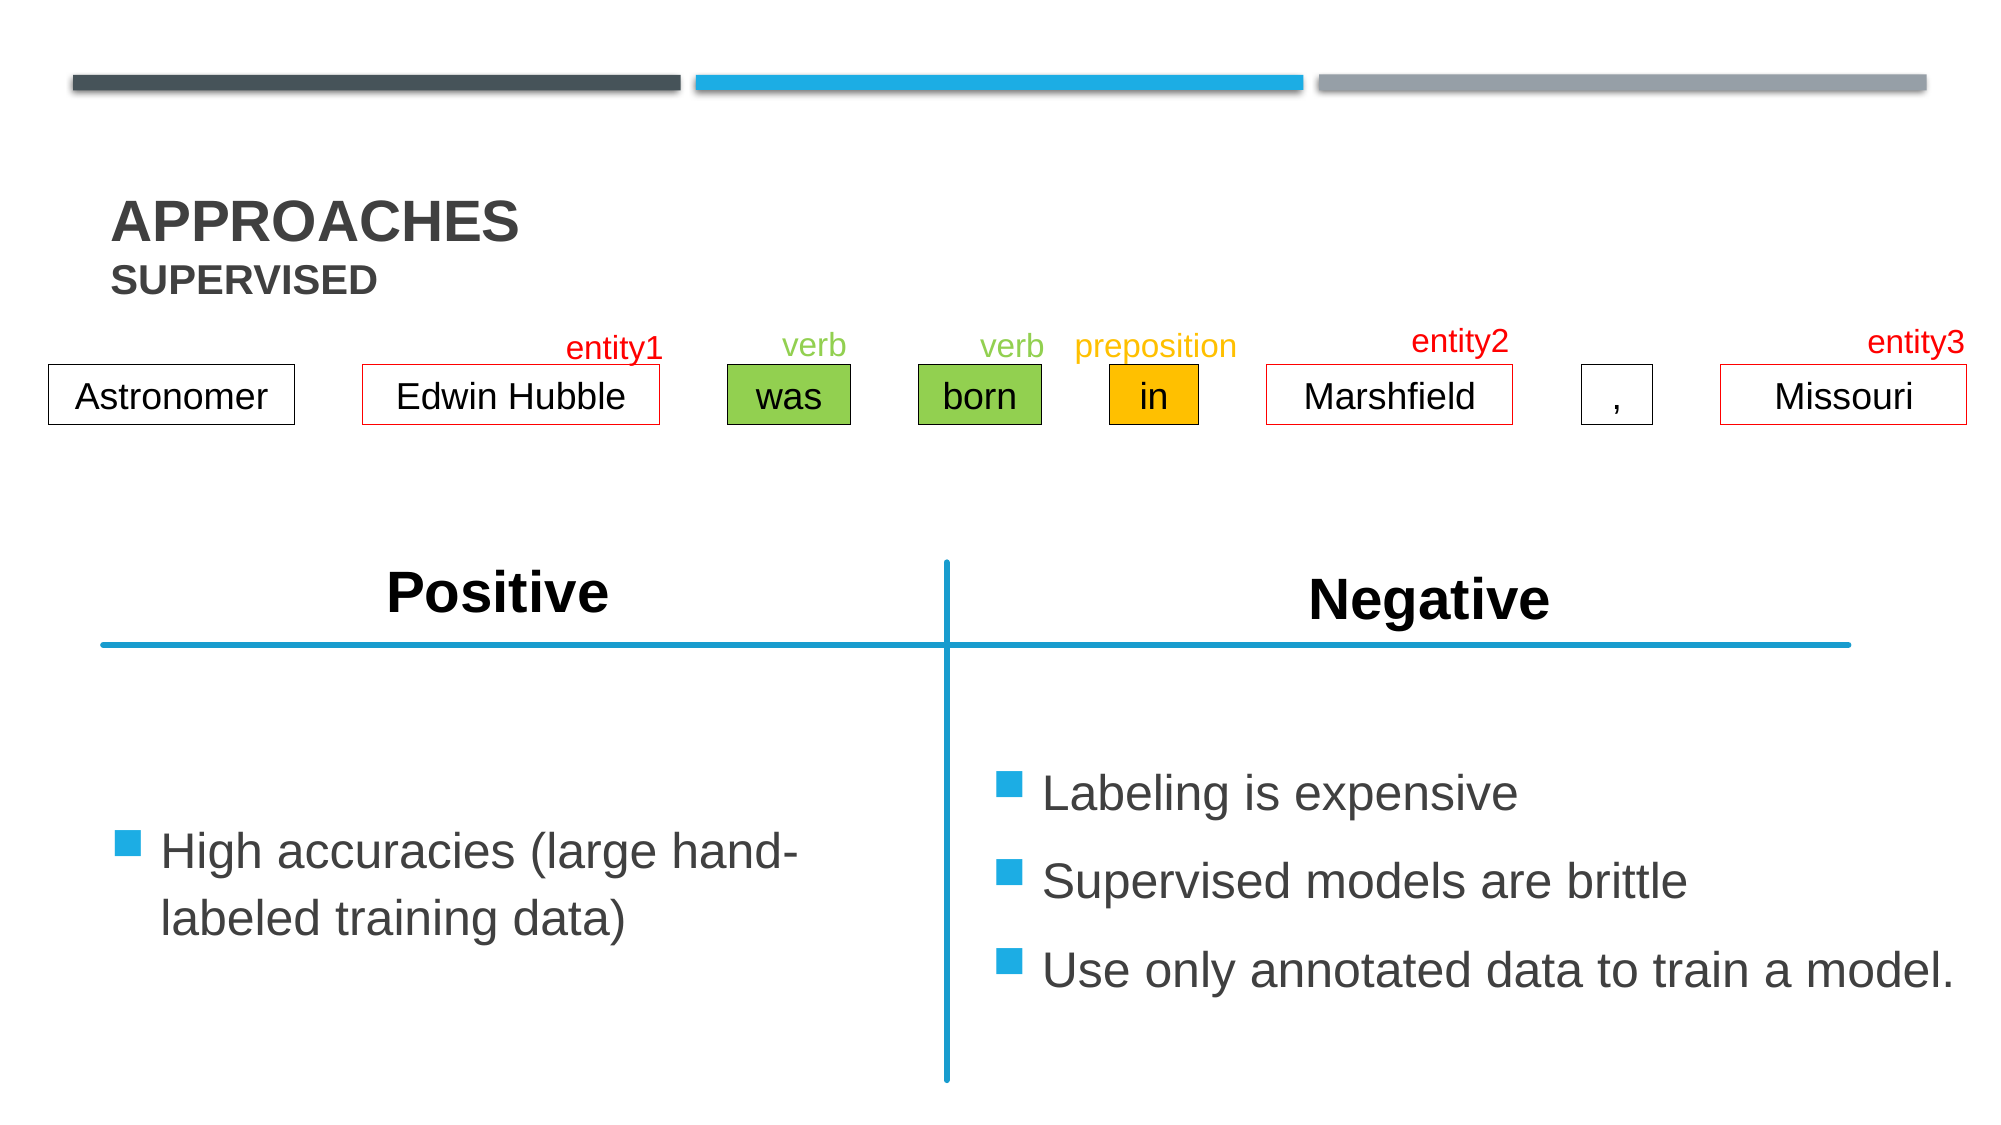

# Approaches Supervised
entity2
entity3
verb
verb
preposition
entity1
Marshfield
,
Missouri
in
Astronomer
Edwin Hubble
born
was
Positive
Negative
Labeling is expensive
Supervised models are brittle
Use only annotated data to train a model.
High accuracies (large hand-labeled training data)